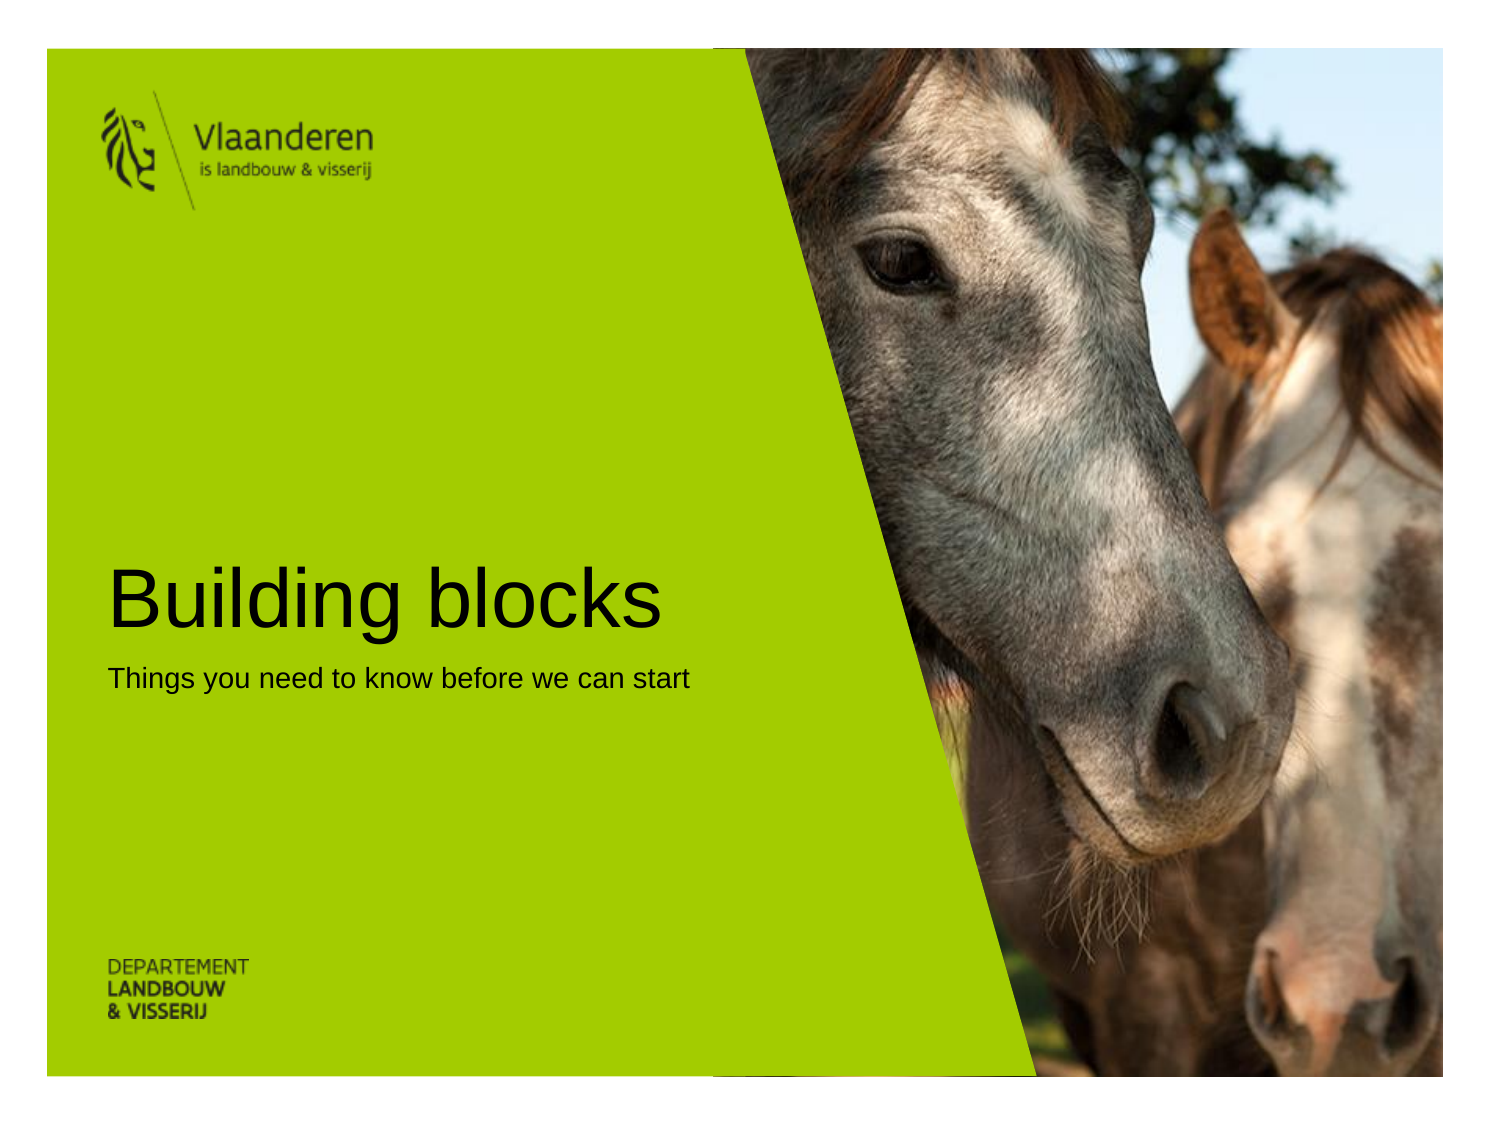

# Building blocks
Things you need to know before we can start